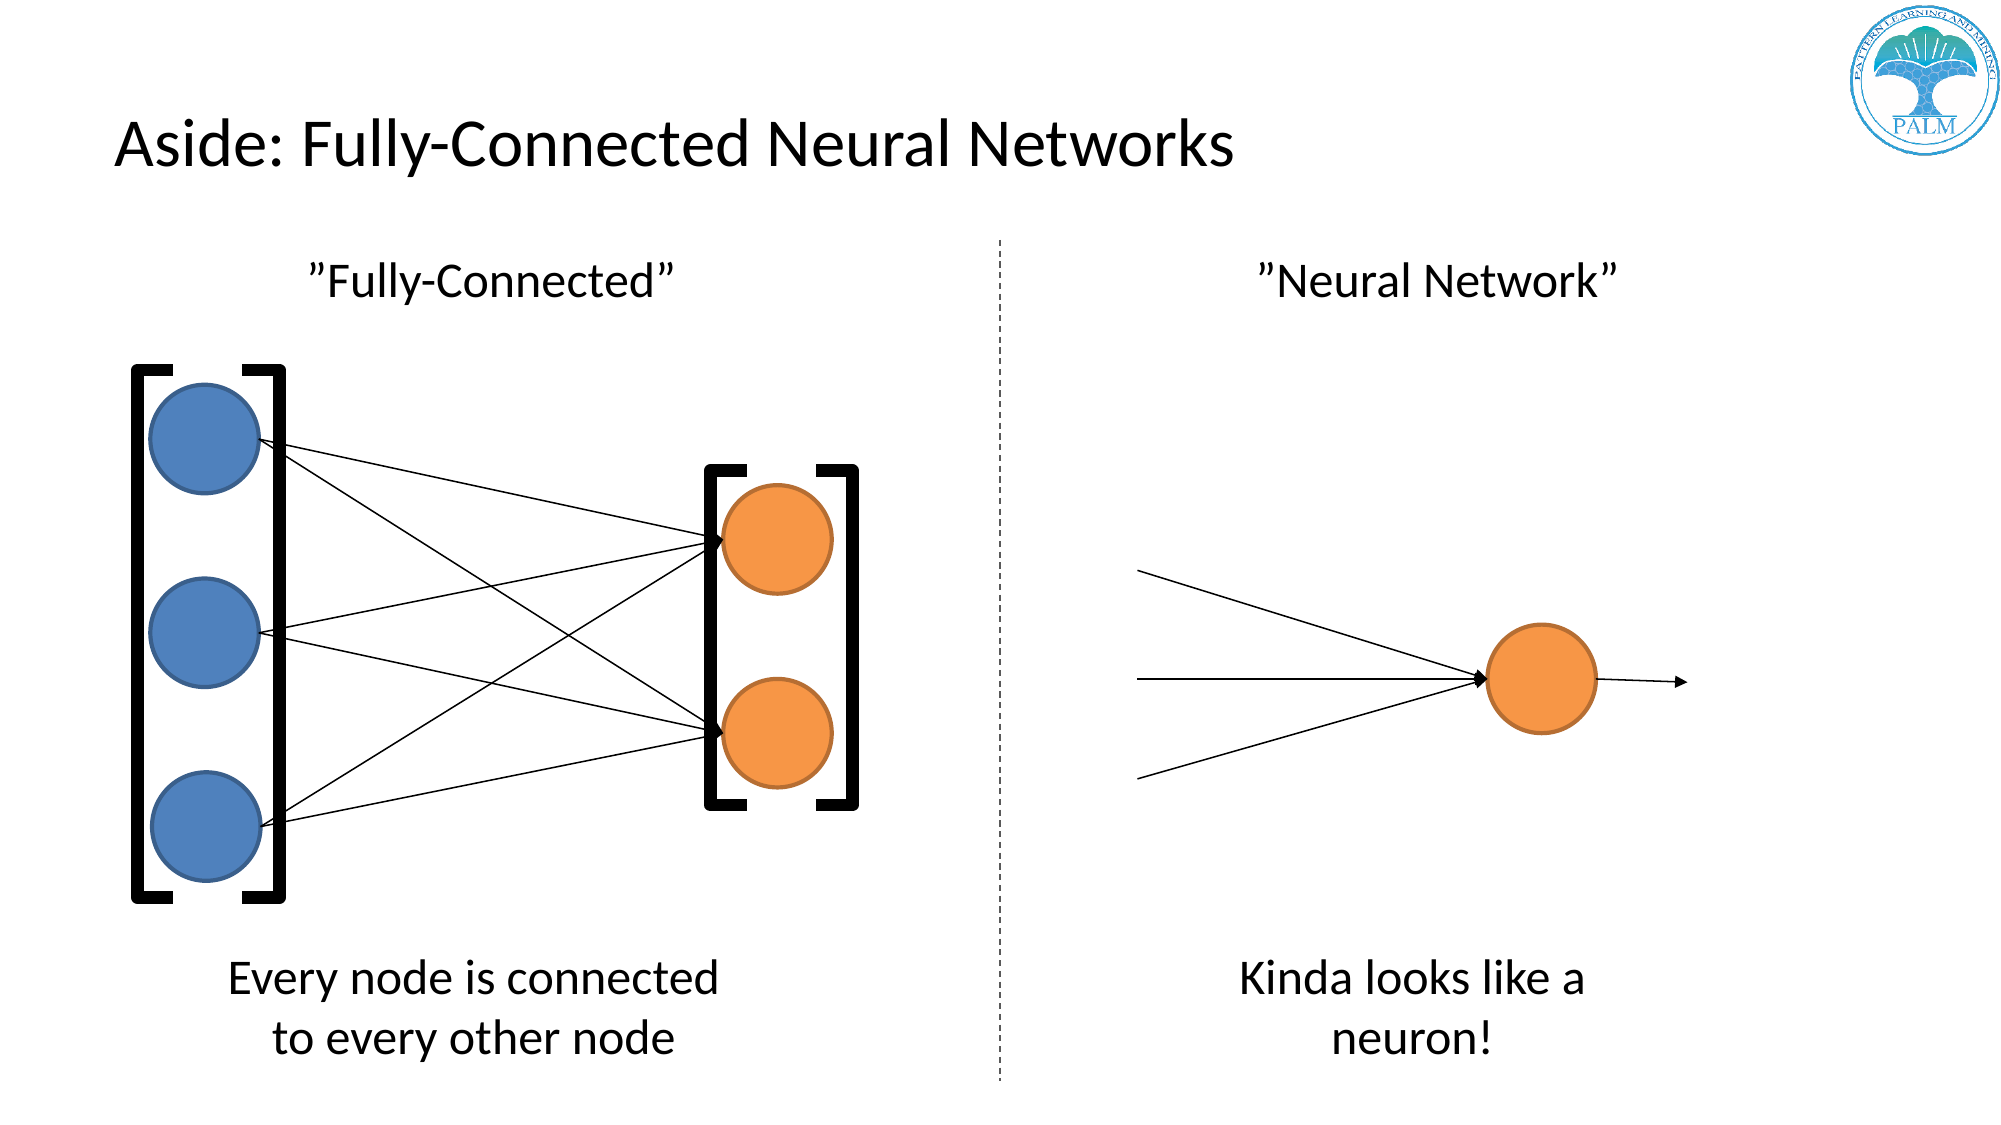

# Aside: Fully-Connected Neural Networks
”Fully-Connected”
”Neural Network”

Every node is connected to every other node
Kinda looks like a neuron!